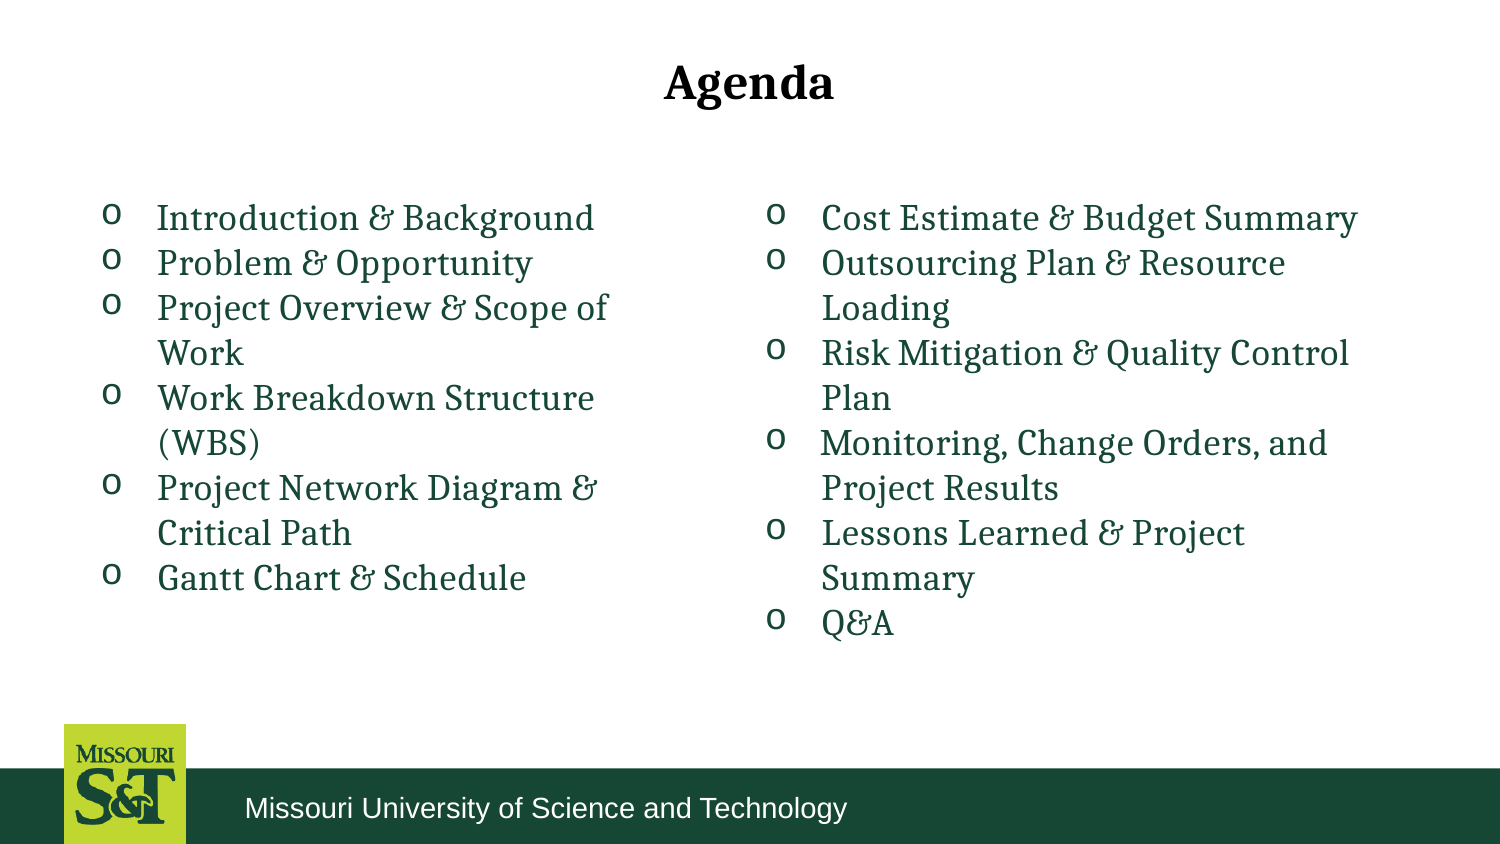

# Agenda
Introduction & Background
Problem & Opportunity
Project Overview & Scope of Work
Work Breakdown Structure (WBS)
Project Network Diagram & Critical Path
Gantt Chart & Schedule
Cost Estimate & Budget Summary
Outsourcing Plan & Resource     Loading
Risk Mitigation & Quality Control Plan
Monitoring, Change Orders, and Project Results
Lessons Learned & Project     Summary
Q&A
Missouri University of Science and Technology